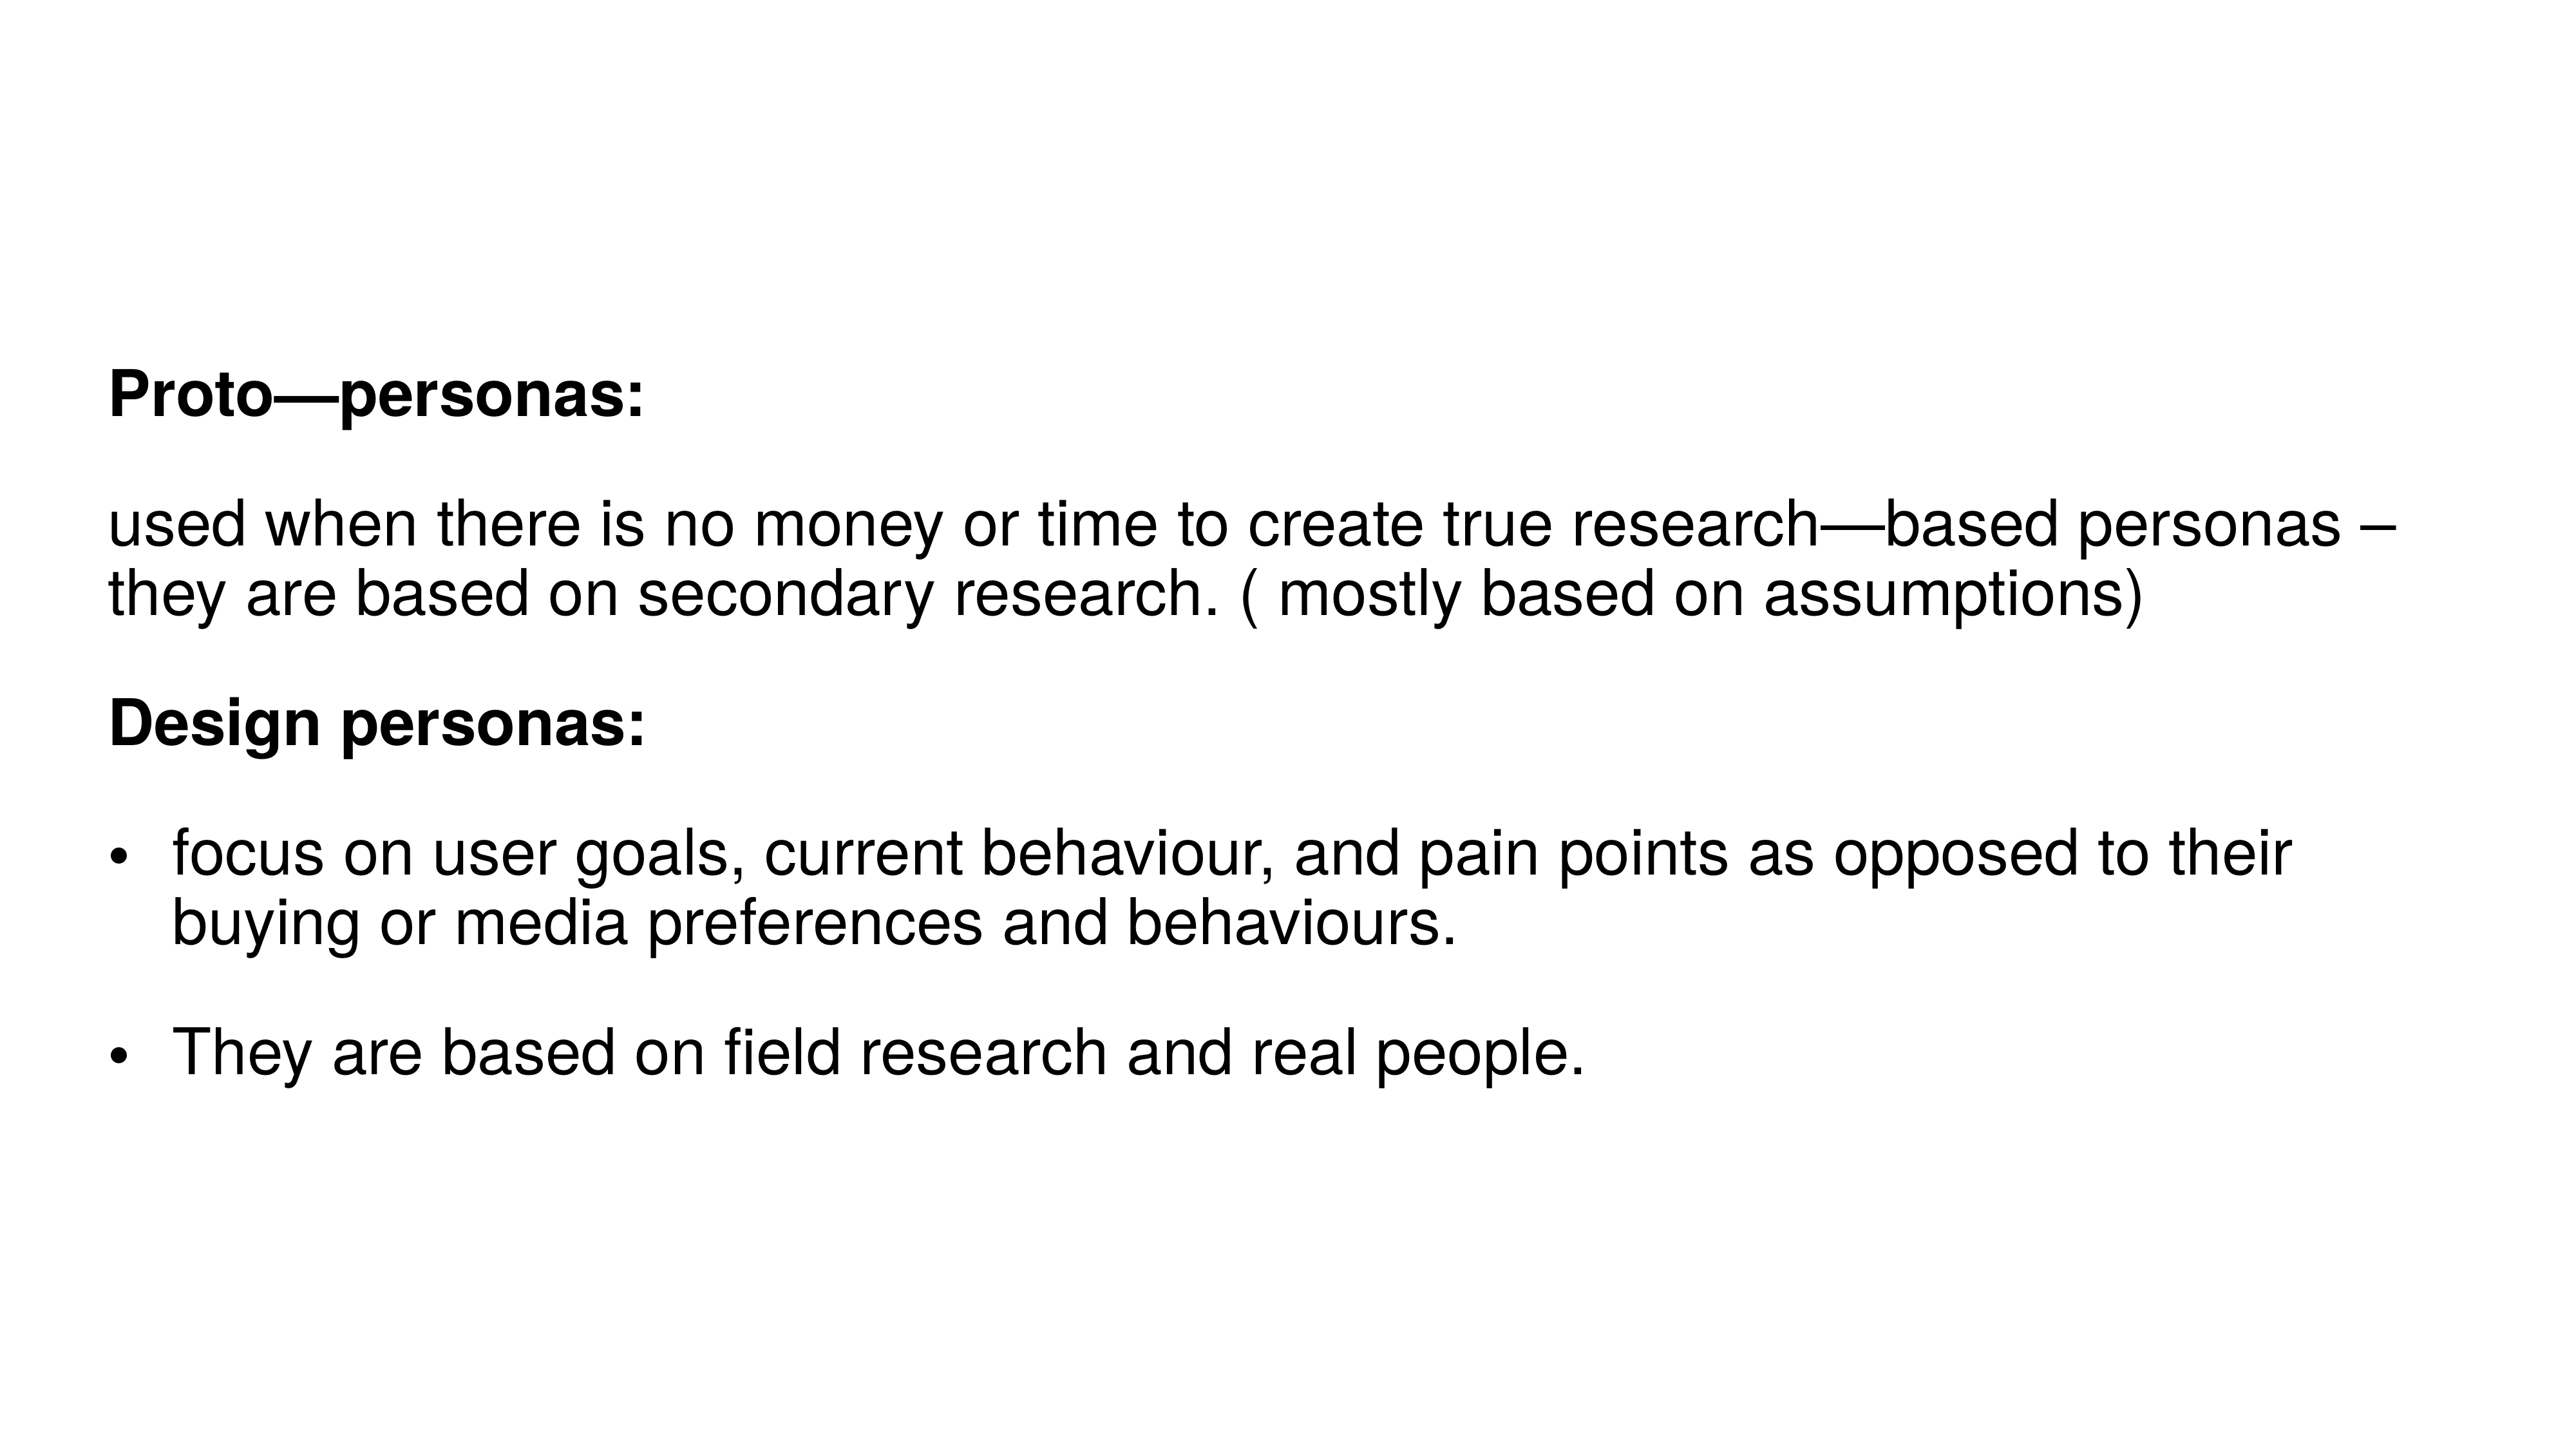

Proto—personas:
used when there is no money or time to create true research—based personas – they are based on secondary research. ( mostly based on assumptions)
Design personas:
focus on user goals, current behaviour, and pain points as opposed to their buying or media preferences and behaviours.
They are based on field research and real people.